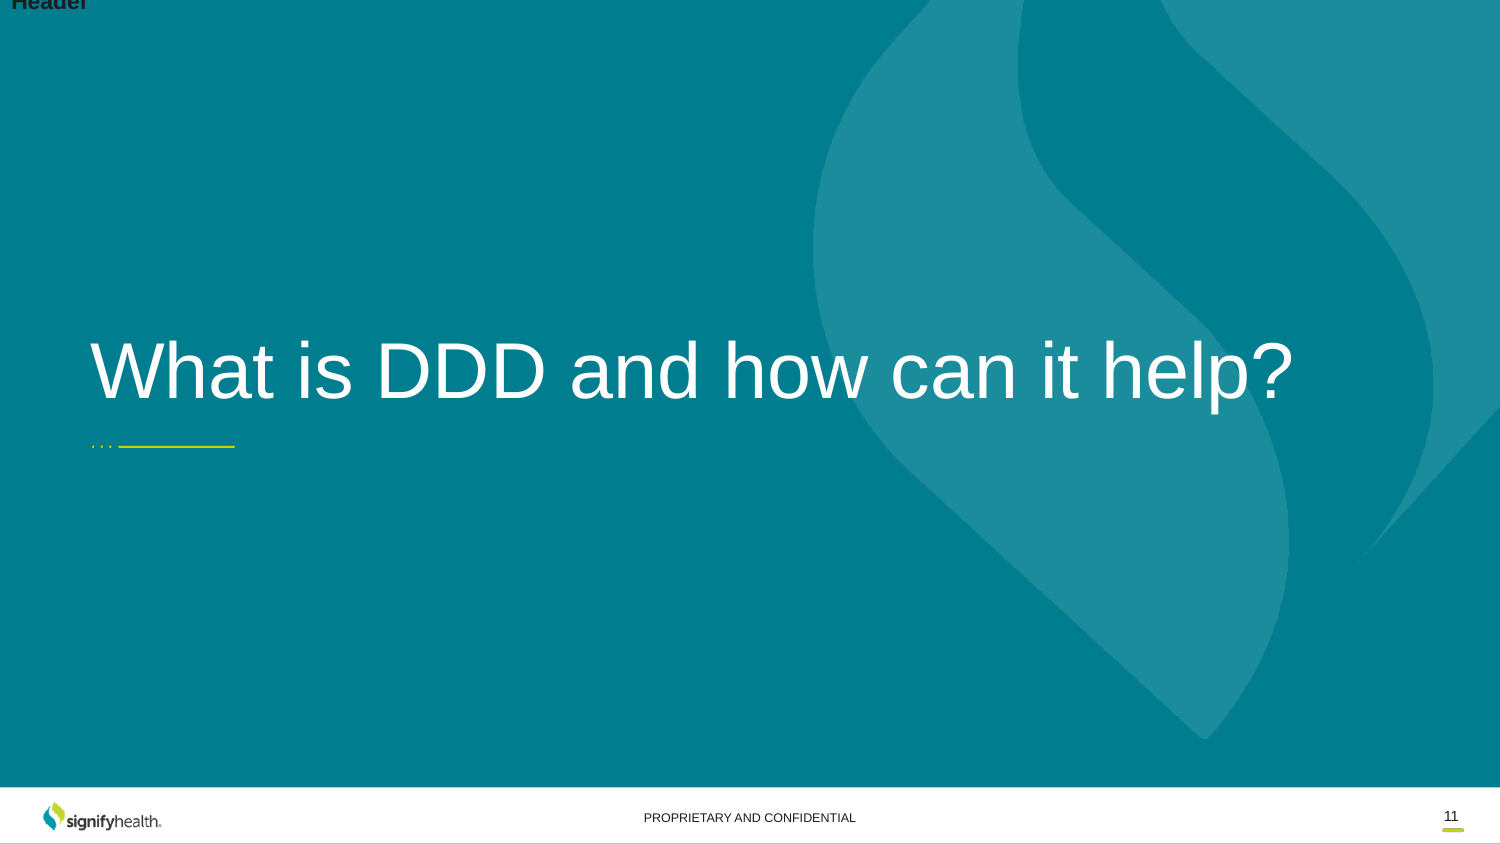

# What is DDD and how can it help?